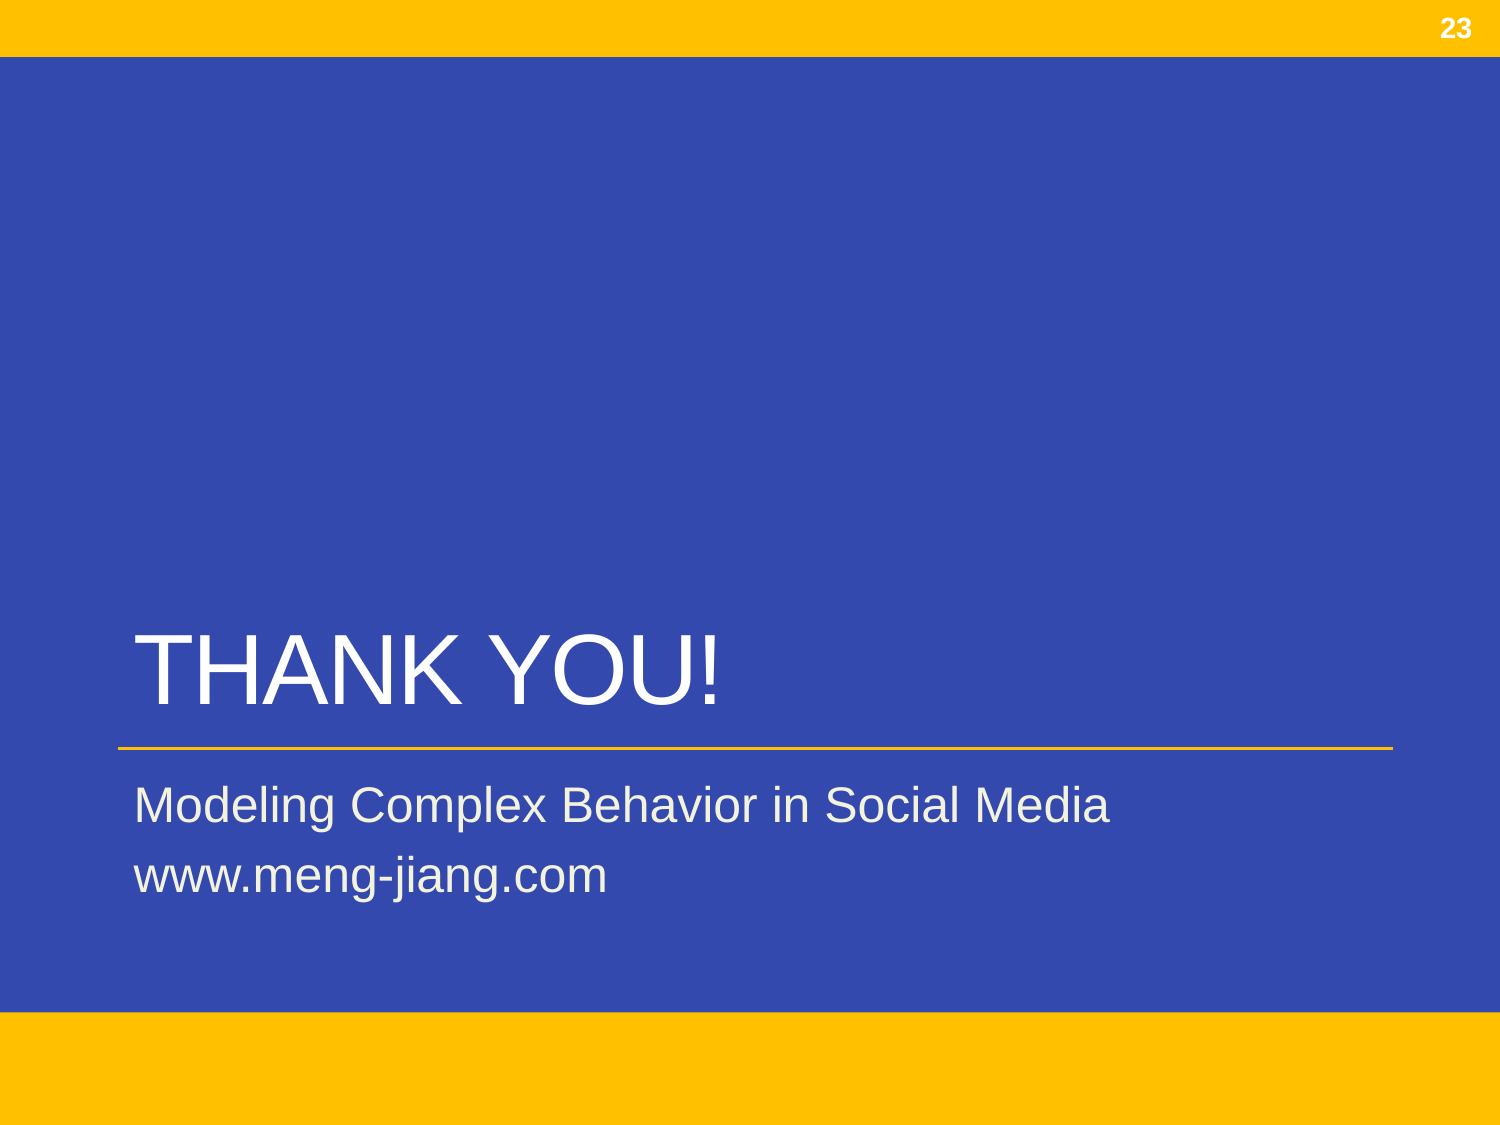

23
# Thank you!
Modeling Complex Behavior in Social Media
www.meng-jiang.com